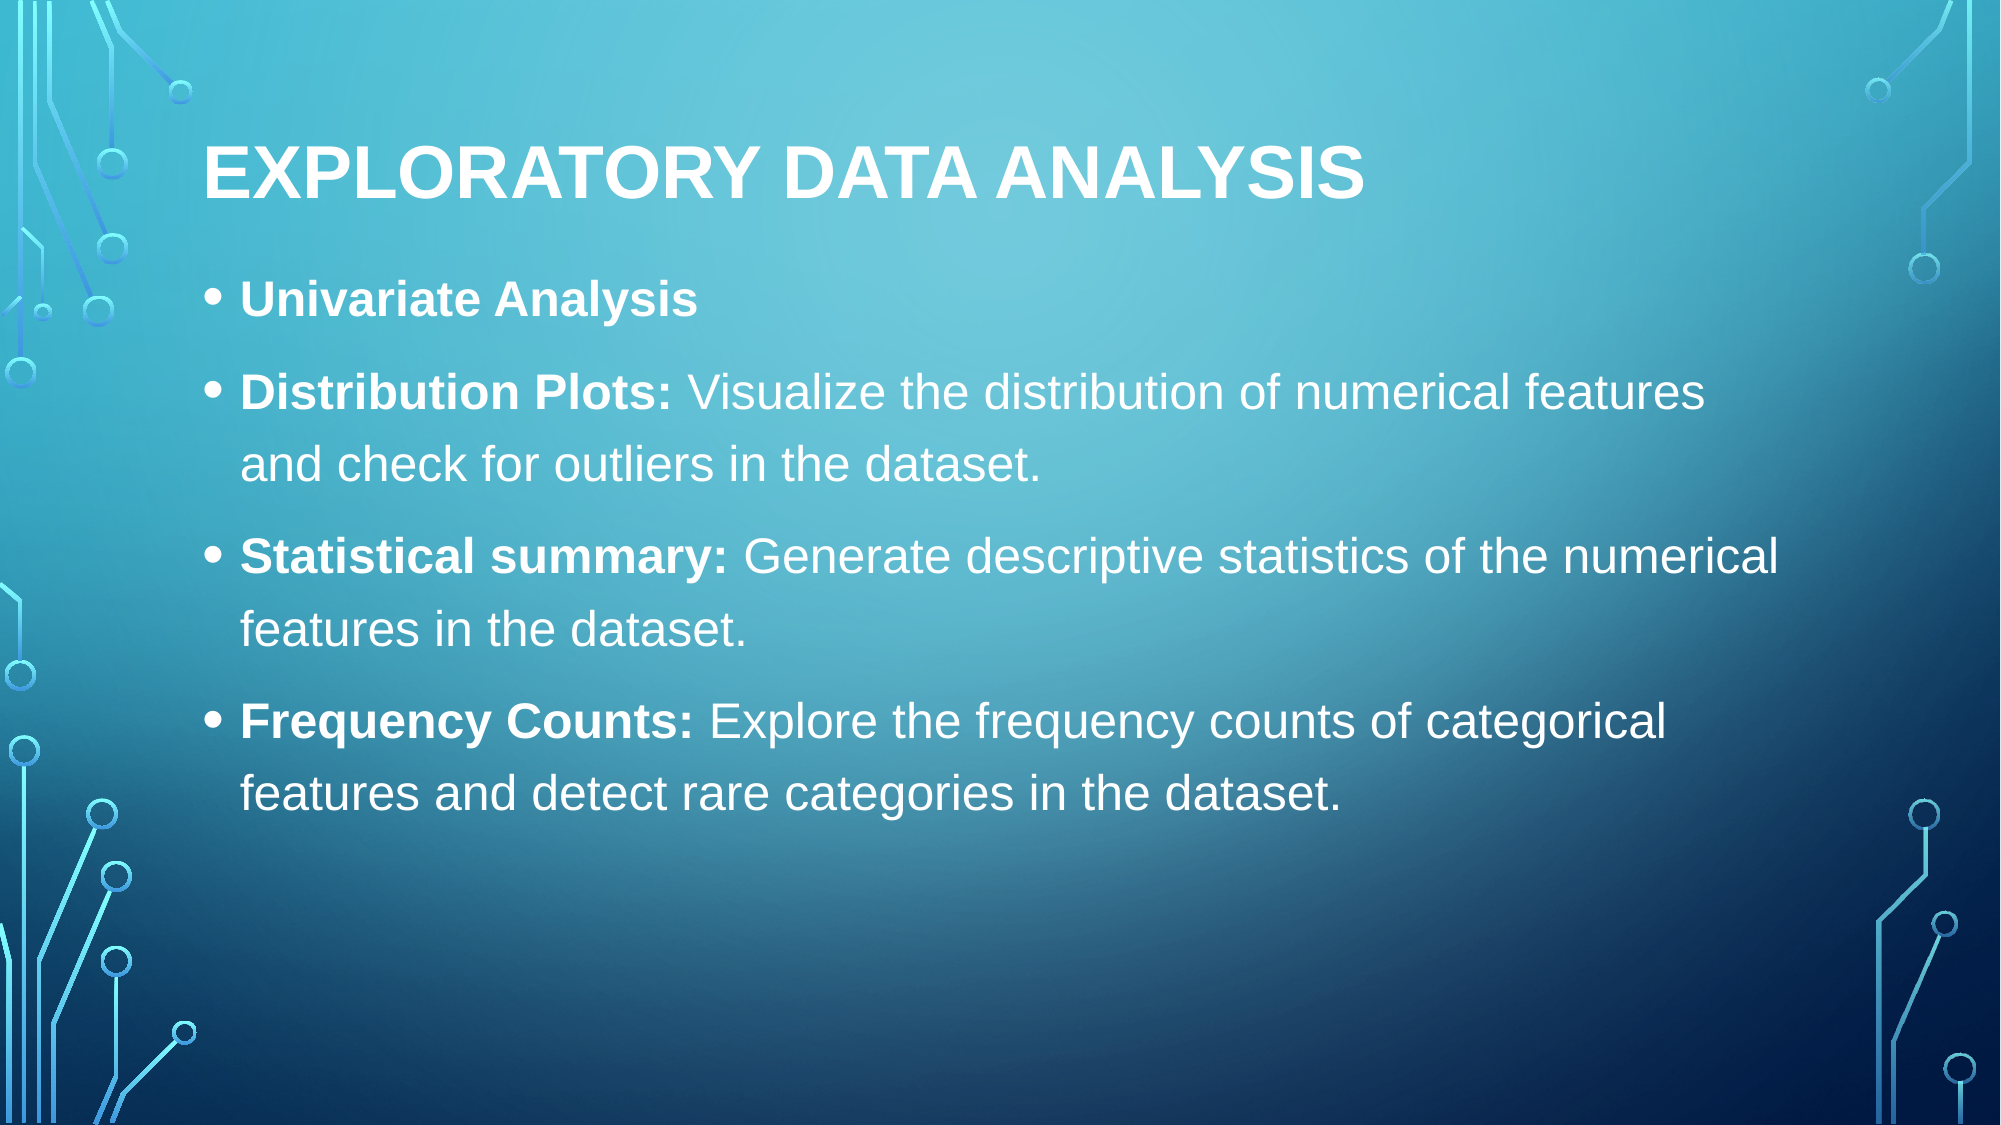

# Exploratory Data Analysis
Univariate Analysis
Distribution Plots: Visualize the distribution of numerical features and check for outliers in the dataset.
Statistical summary: Generate descriptive statistics of the numerical features in the dataset.
Frequency Counts: Explore the frequency counts of categorical features and detect rare categories in the dataset.